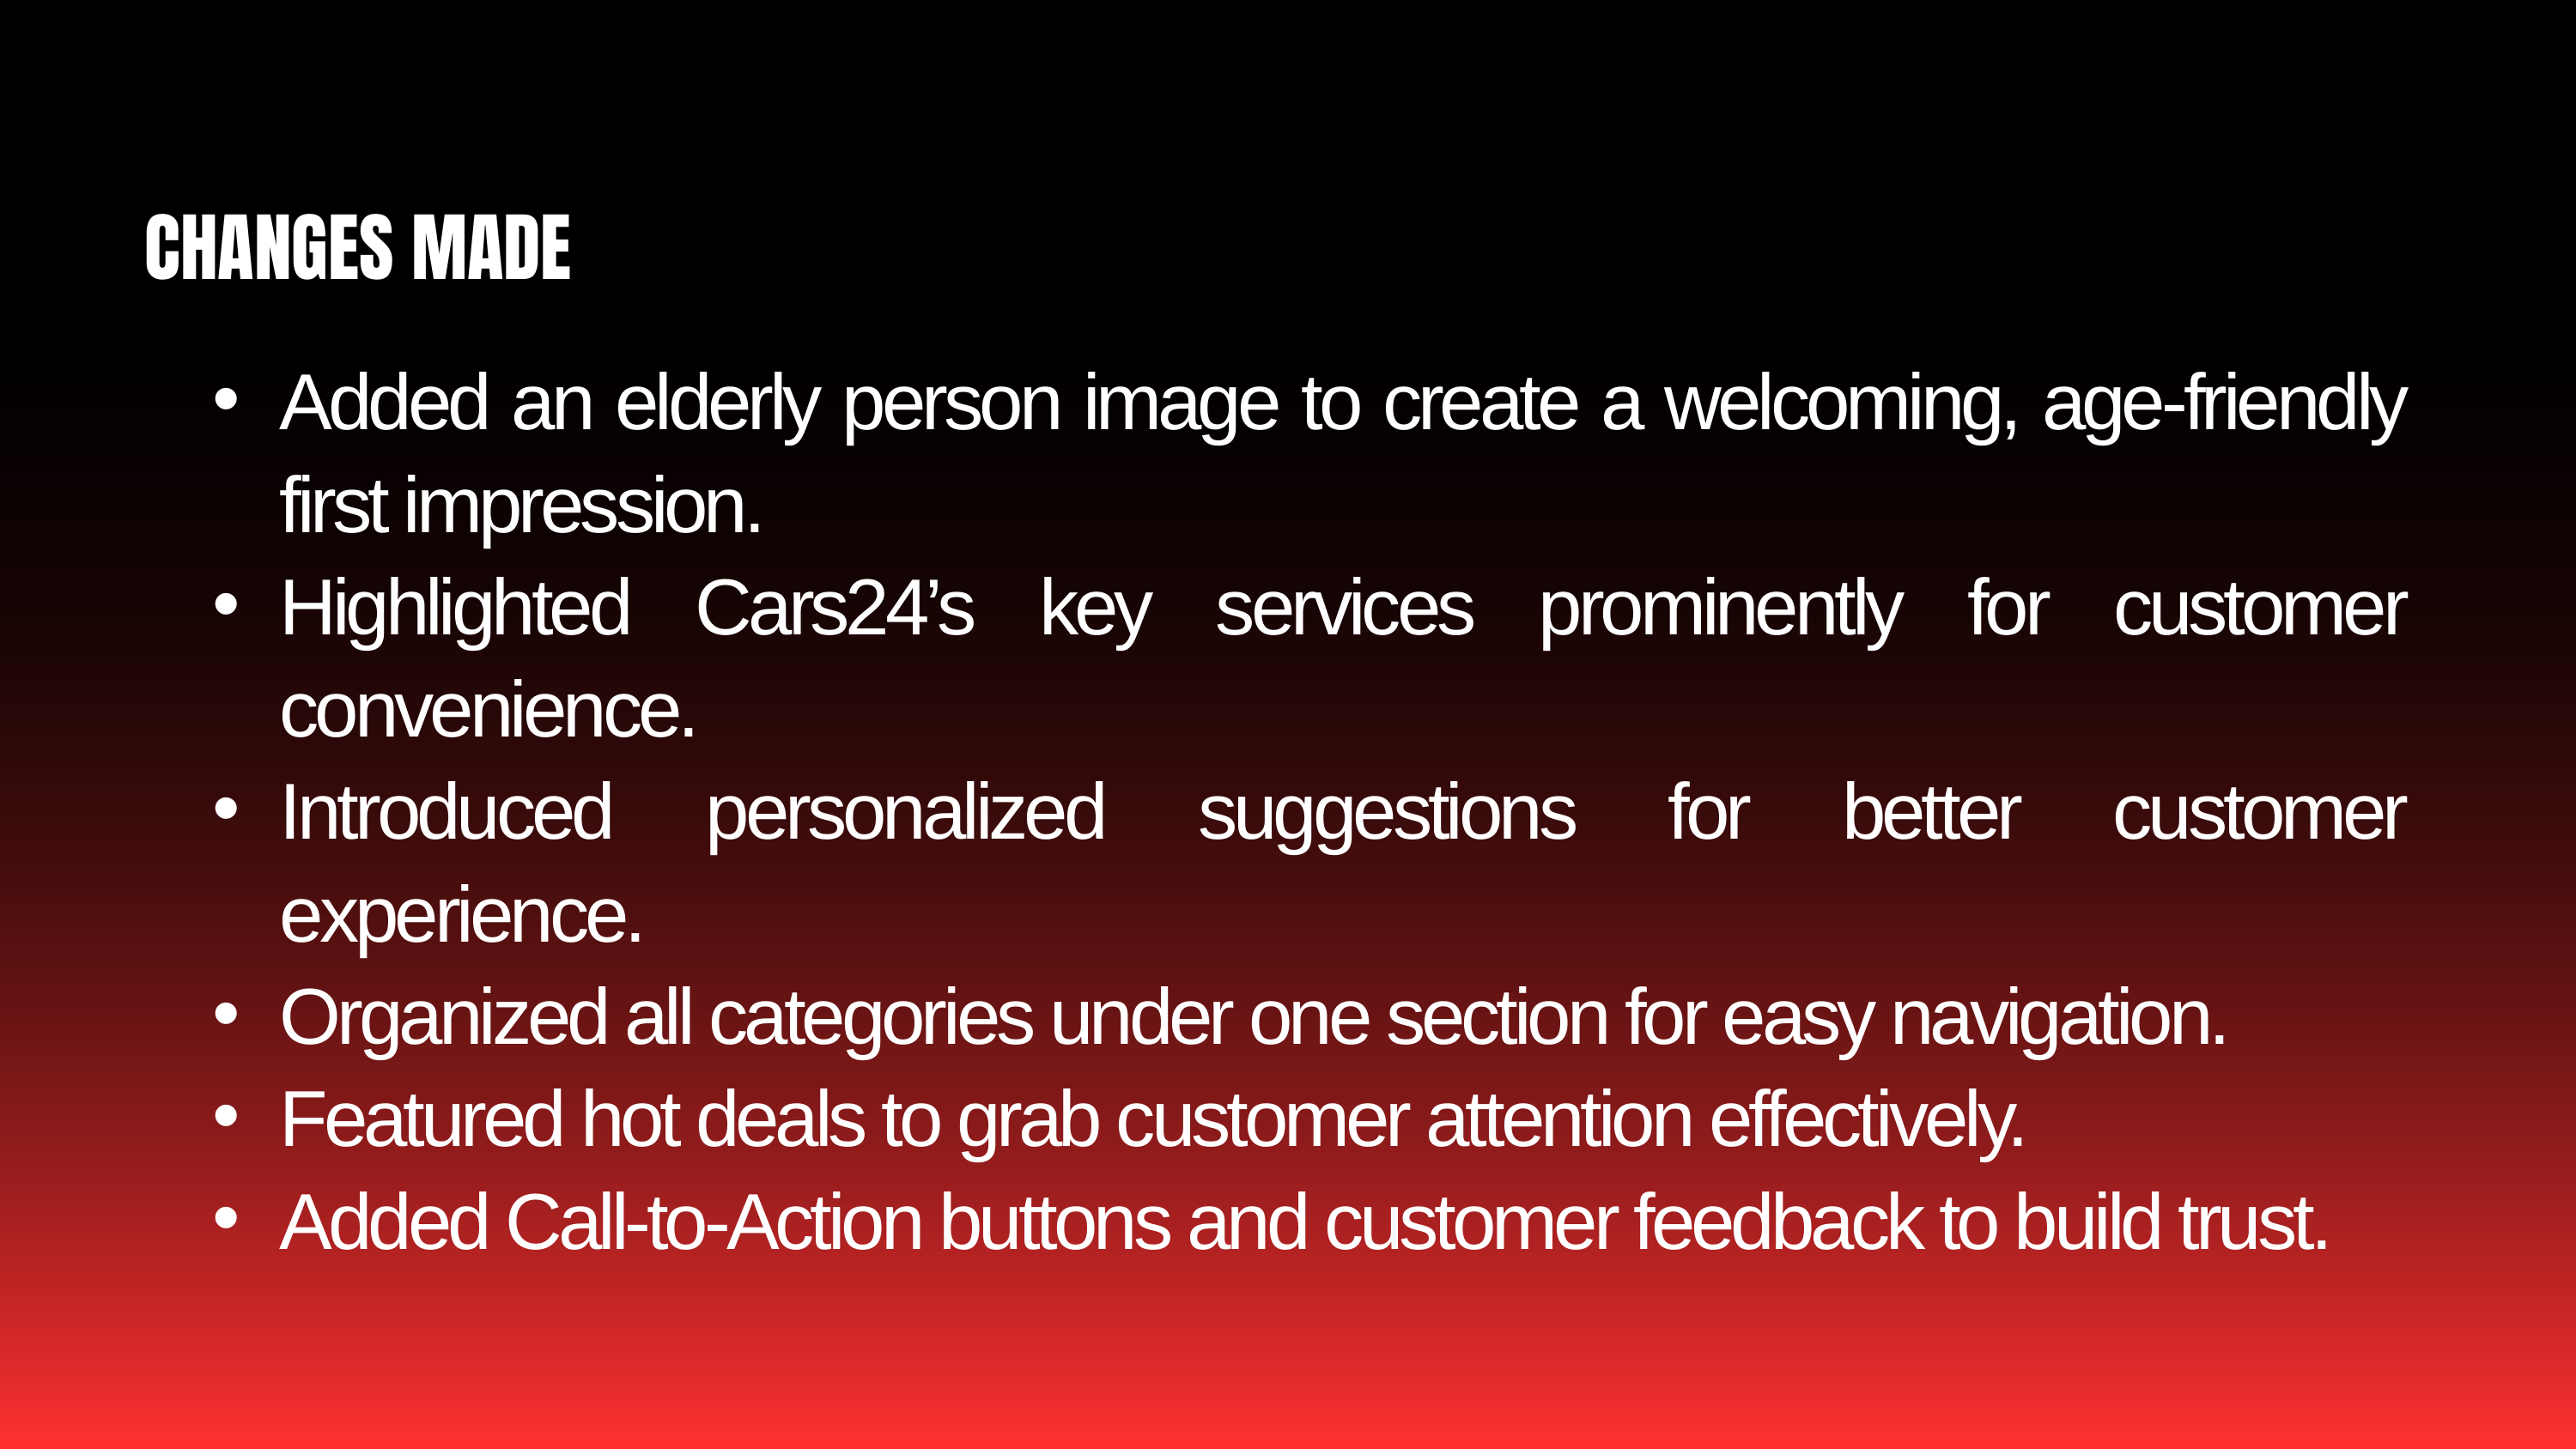

CHANGES MADE

Added an elderly person image to create a welcoming, age-friendly first impression.
Highlighted Cars24’s key services prominently for customer convenience.
Introduced personalized suggestions for better customer experience.
Organized all categories under one section for easy navigation.
Featured hot deals to grab customer attention effectively.
Added Call-to-Action buttons and customer feedback to build trust.